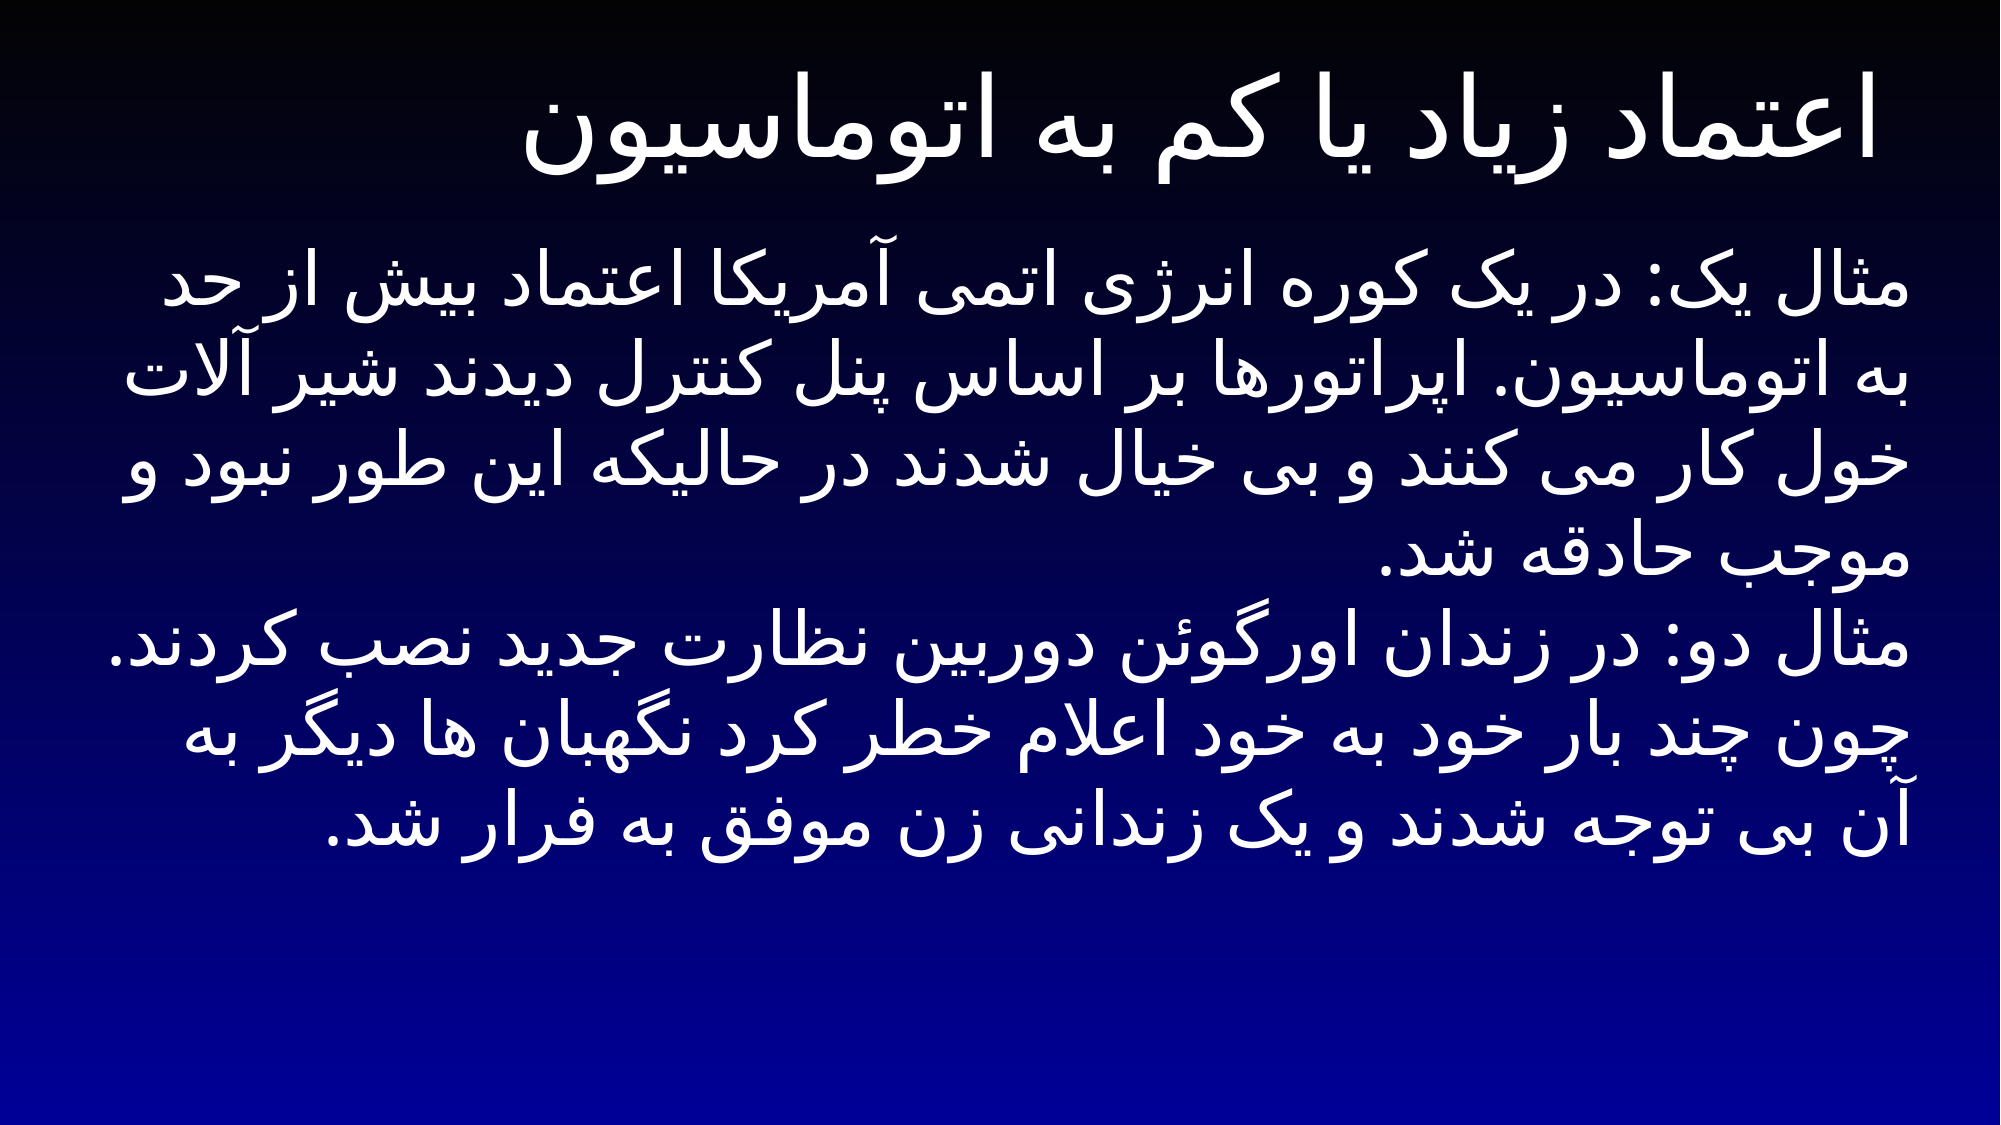

# اعتماد زیاد یا کم به اتوماسیون
مثال یک: در یک کوره انرژی اتمی آمریکا اعتماد بیش از حد به اتوماسیون. اپراتورها بر اساس پنل کنترل دیدند شیر آلات خول کار می کنند و بی خیال شدند در حالیکه این طور نبود و موجب حادقه شد.
مثال دو: در زندان اورگوئن دوربین نظارت جدید نصب کردند. چون چند بار خود به خود اعلام خطر کرد نگهبان ها دیگر به آن بی توجه شدند و یک زندانی زن موفق به فرار شد.